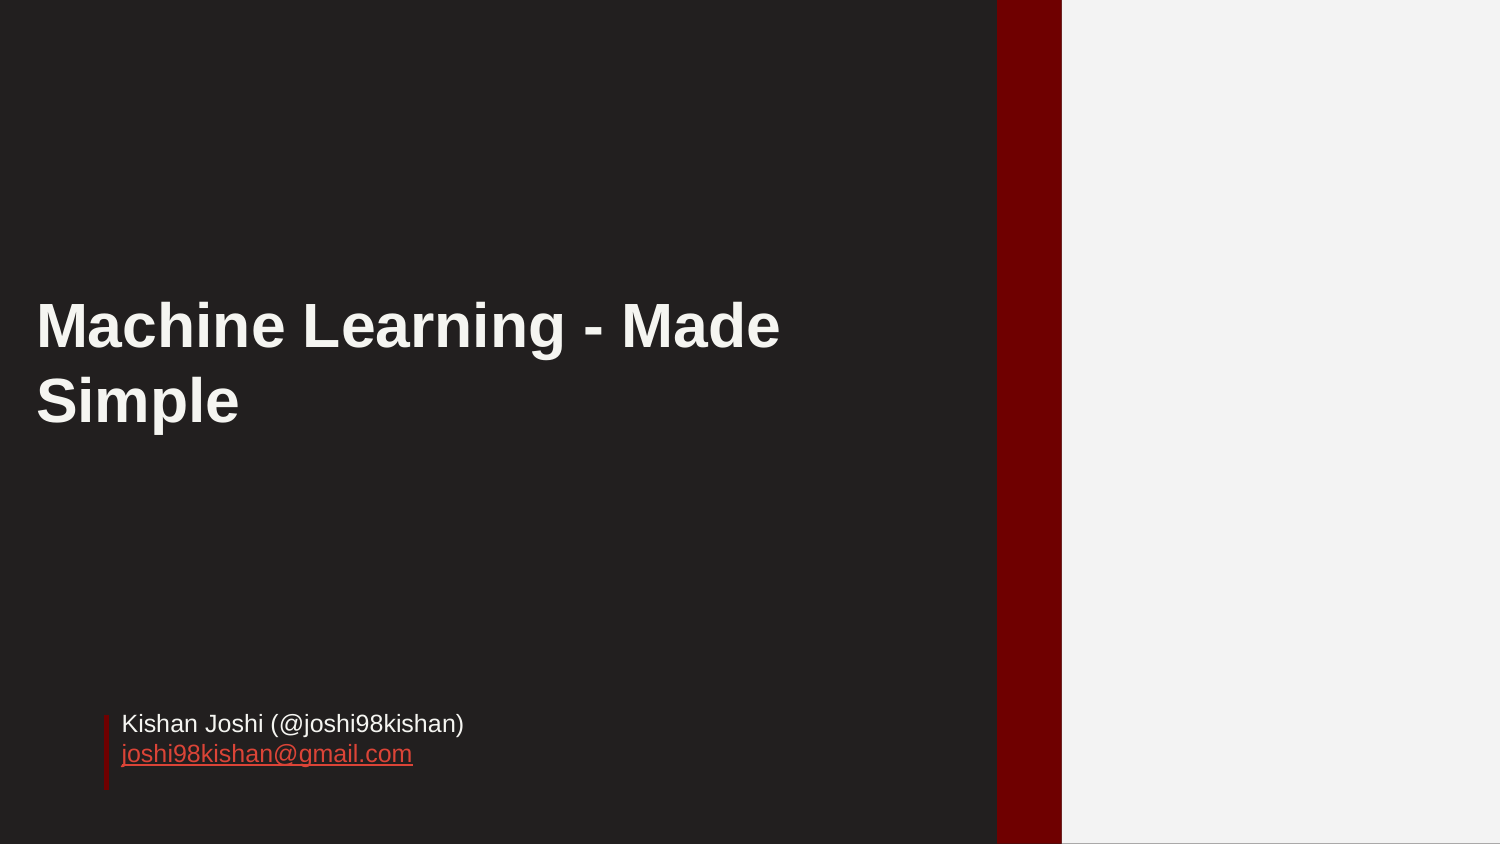

Machine Learning - Made Simple
Kishan Joshi (@joshi98kishan)
joshi98kishan@gmail.com